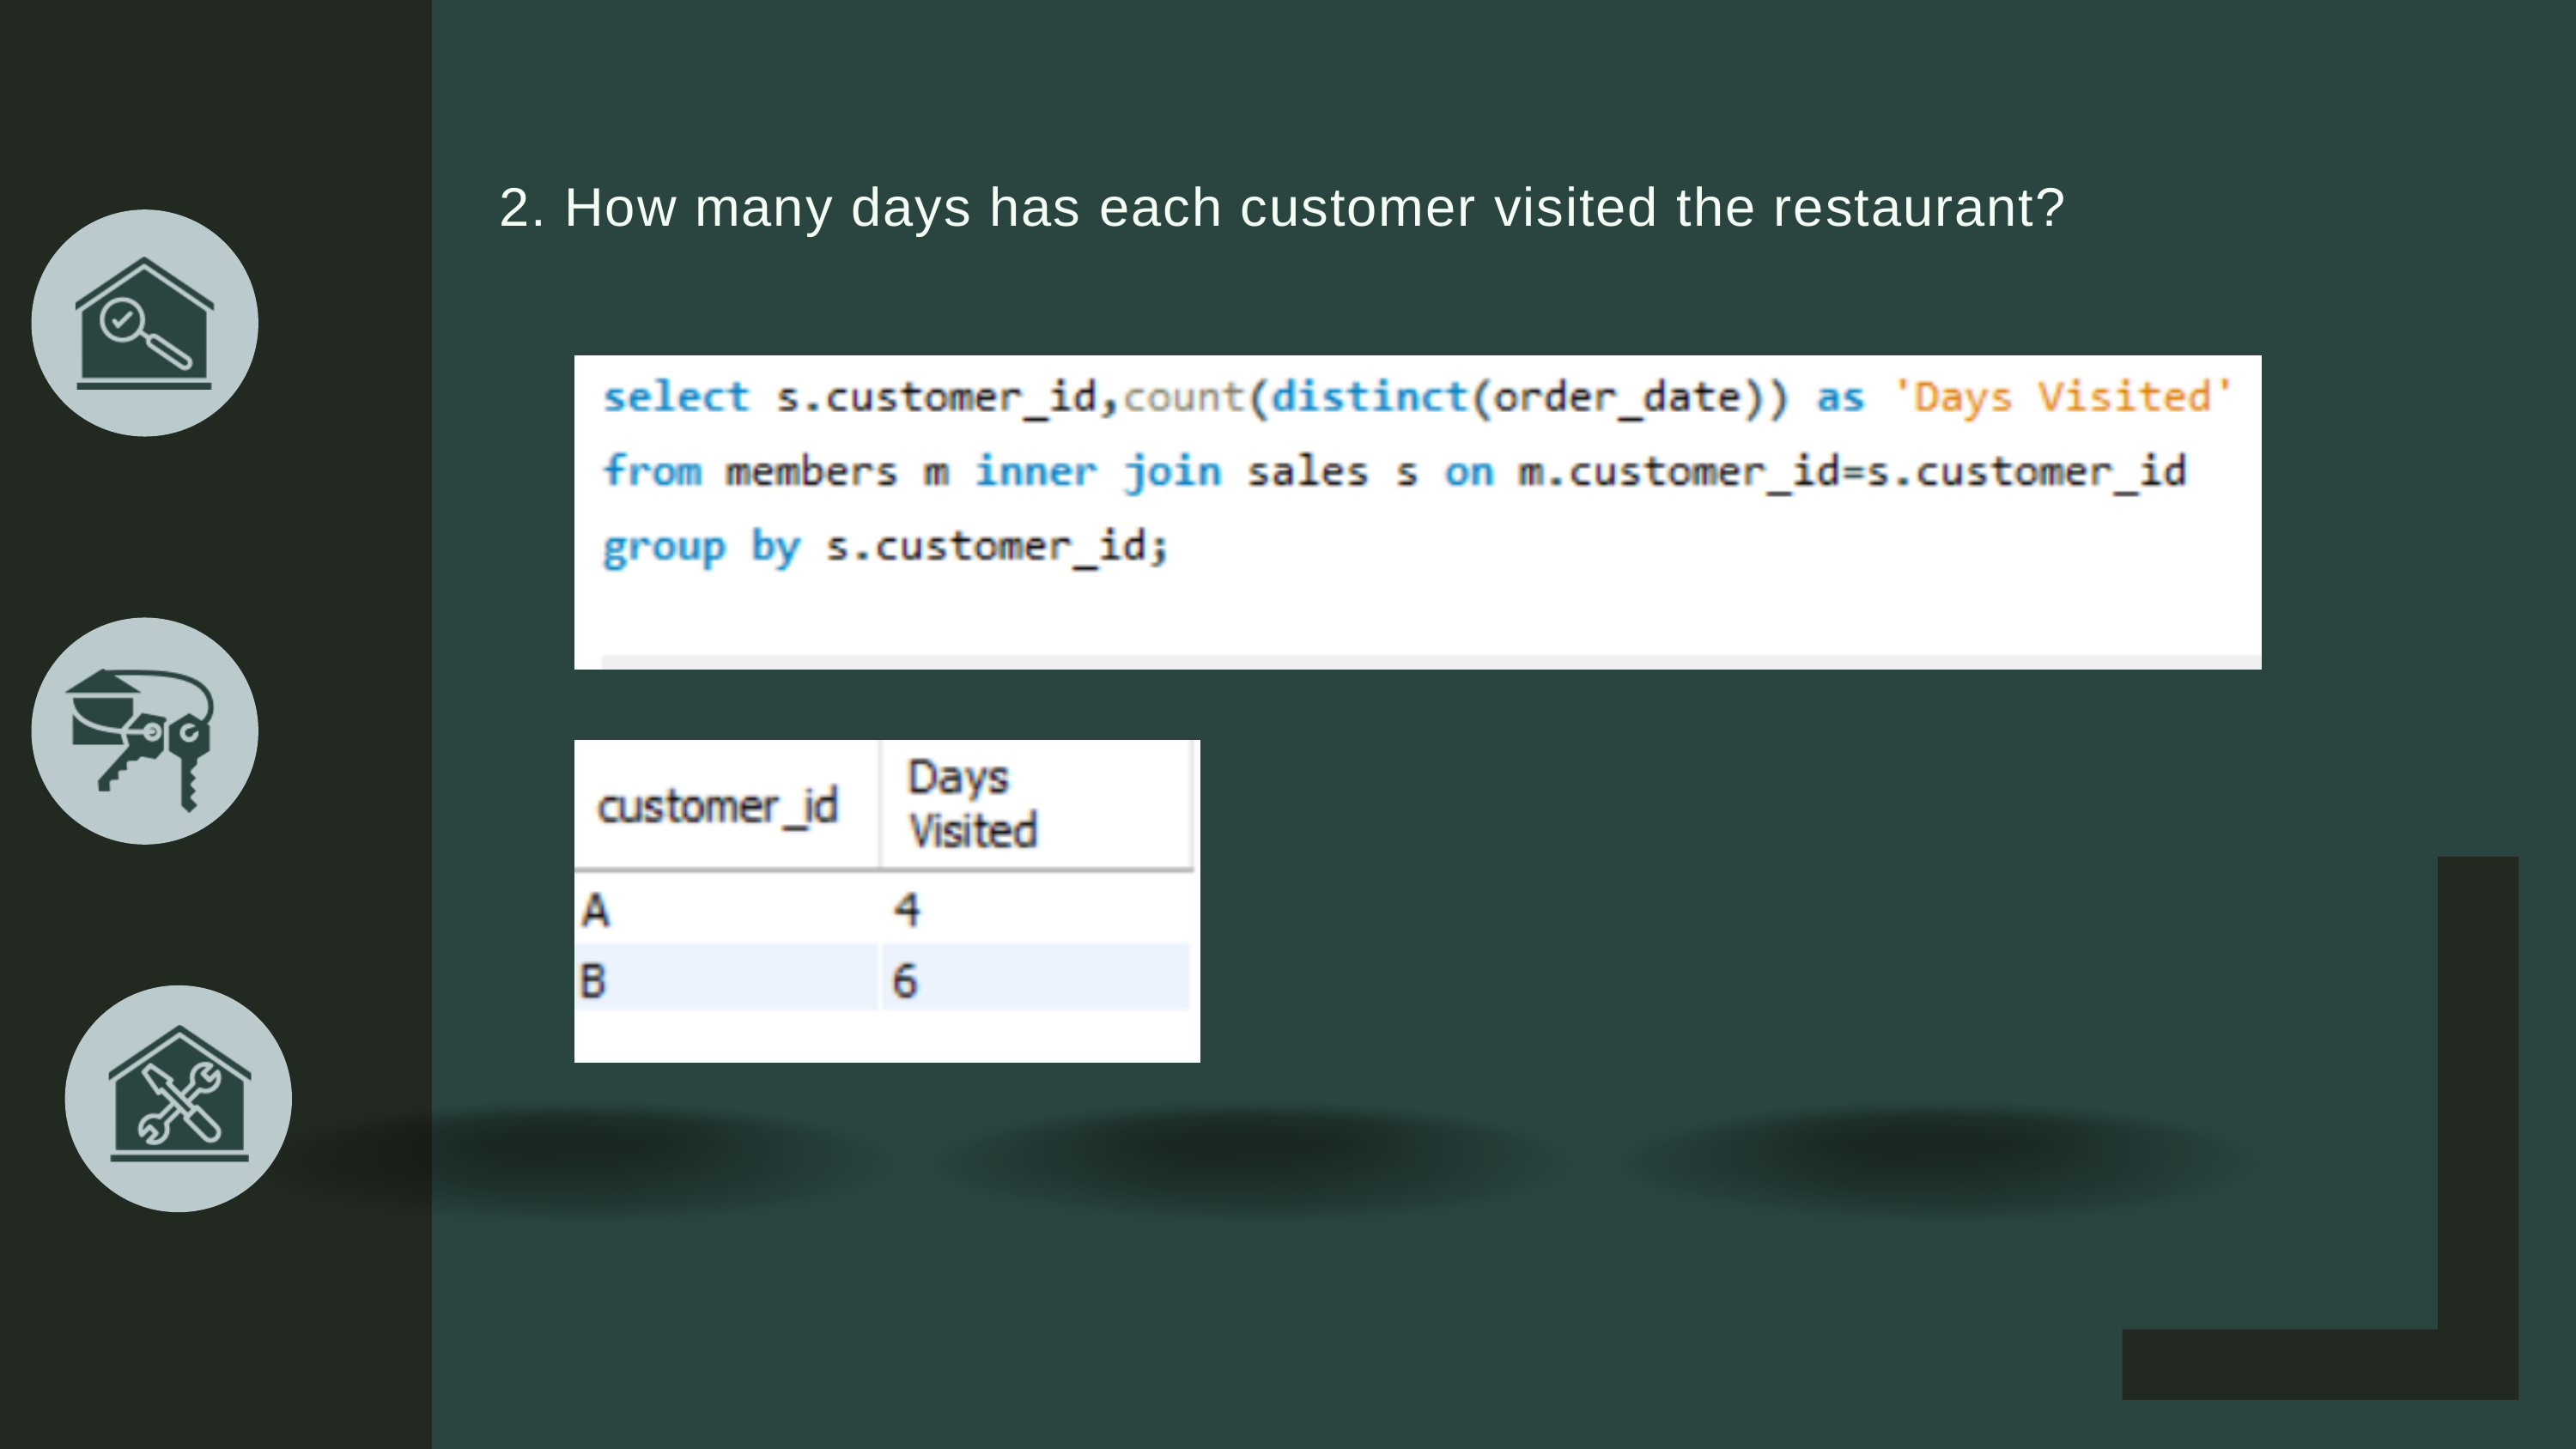

2. How many days has each customer visited the restaurant?